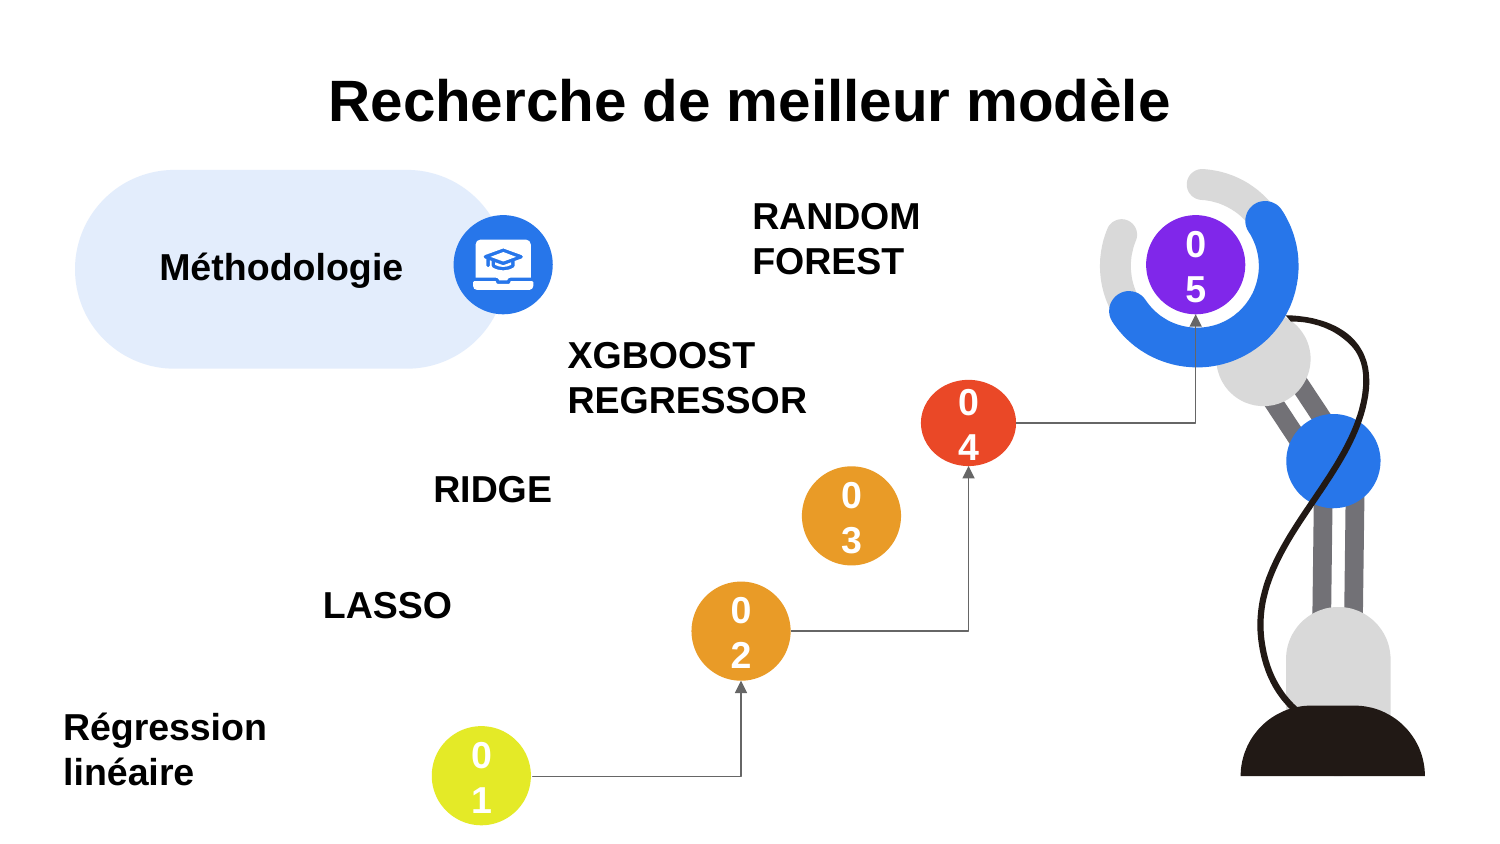

# Recherche de meilleur modèle

RANDOM FOREST
05
Méthodologie

XGBOOST REGRESSOR

04
RIDGE
03
LASSO
02
Régression linéaire
01